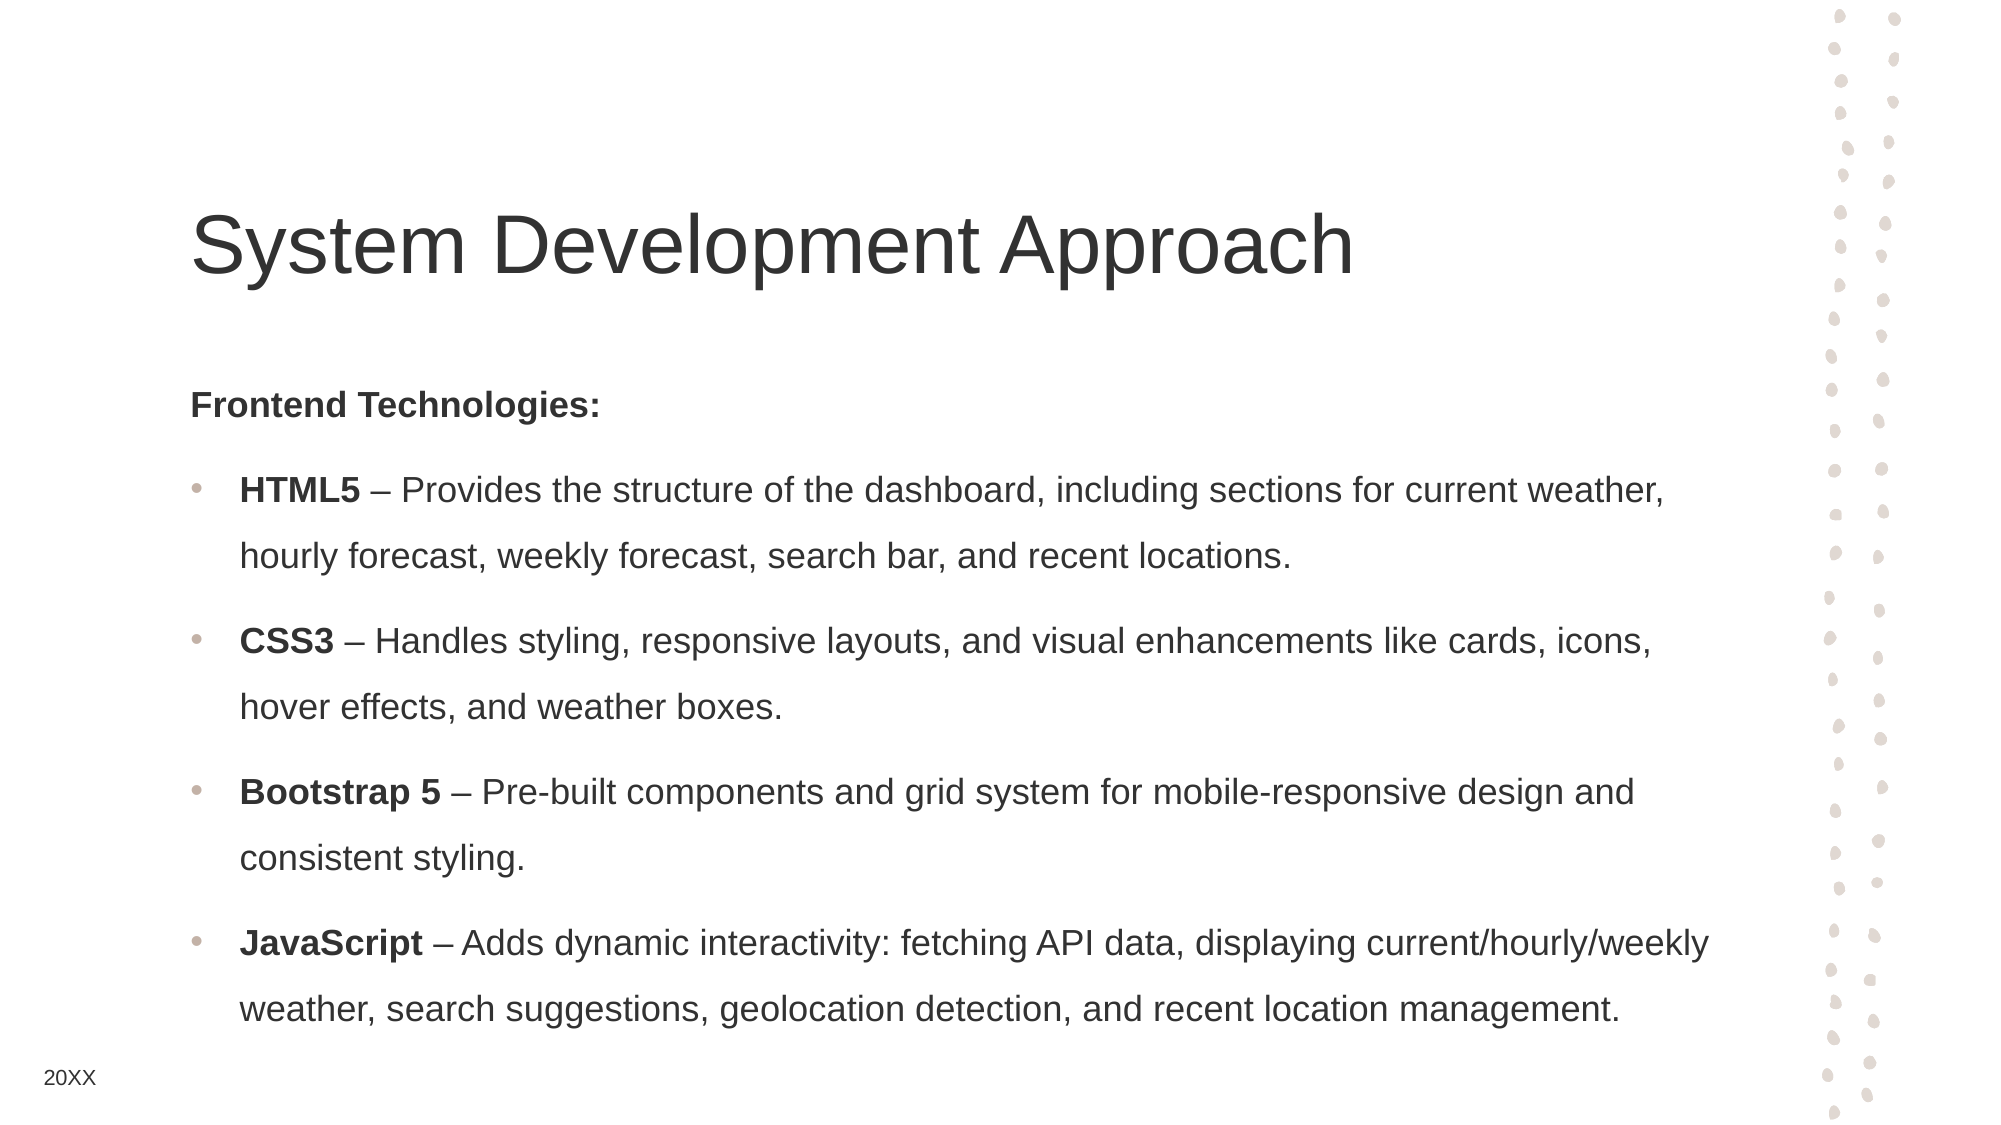

# System Development Approach
Frontend Technologies:
HTML5 – Provides the structure of the dashboard, including sections for current weather, hourly forecast, weekly forecast, search bar, and recent locations.
CSS3 – Handles styling, responsive layouts, and visual enhancements like cards, icons, hover effects, and weather boxes.
Bootstrap 5 – Pre-built components and grid system for mobile-responsive design and consistent styling.
JavaScript – Adds dynamic interactivity: fetching API data, displaying current/hourly/weekly weather, search suggestions, geolocation detection, and recent location management.
20XX